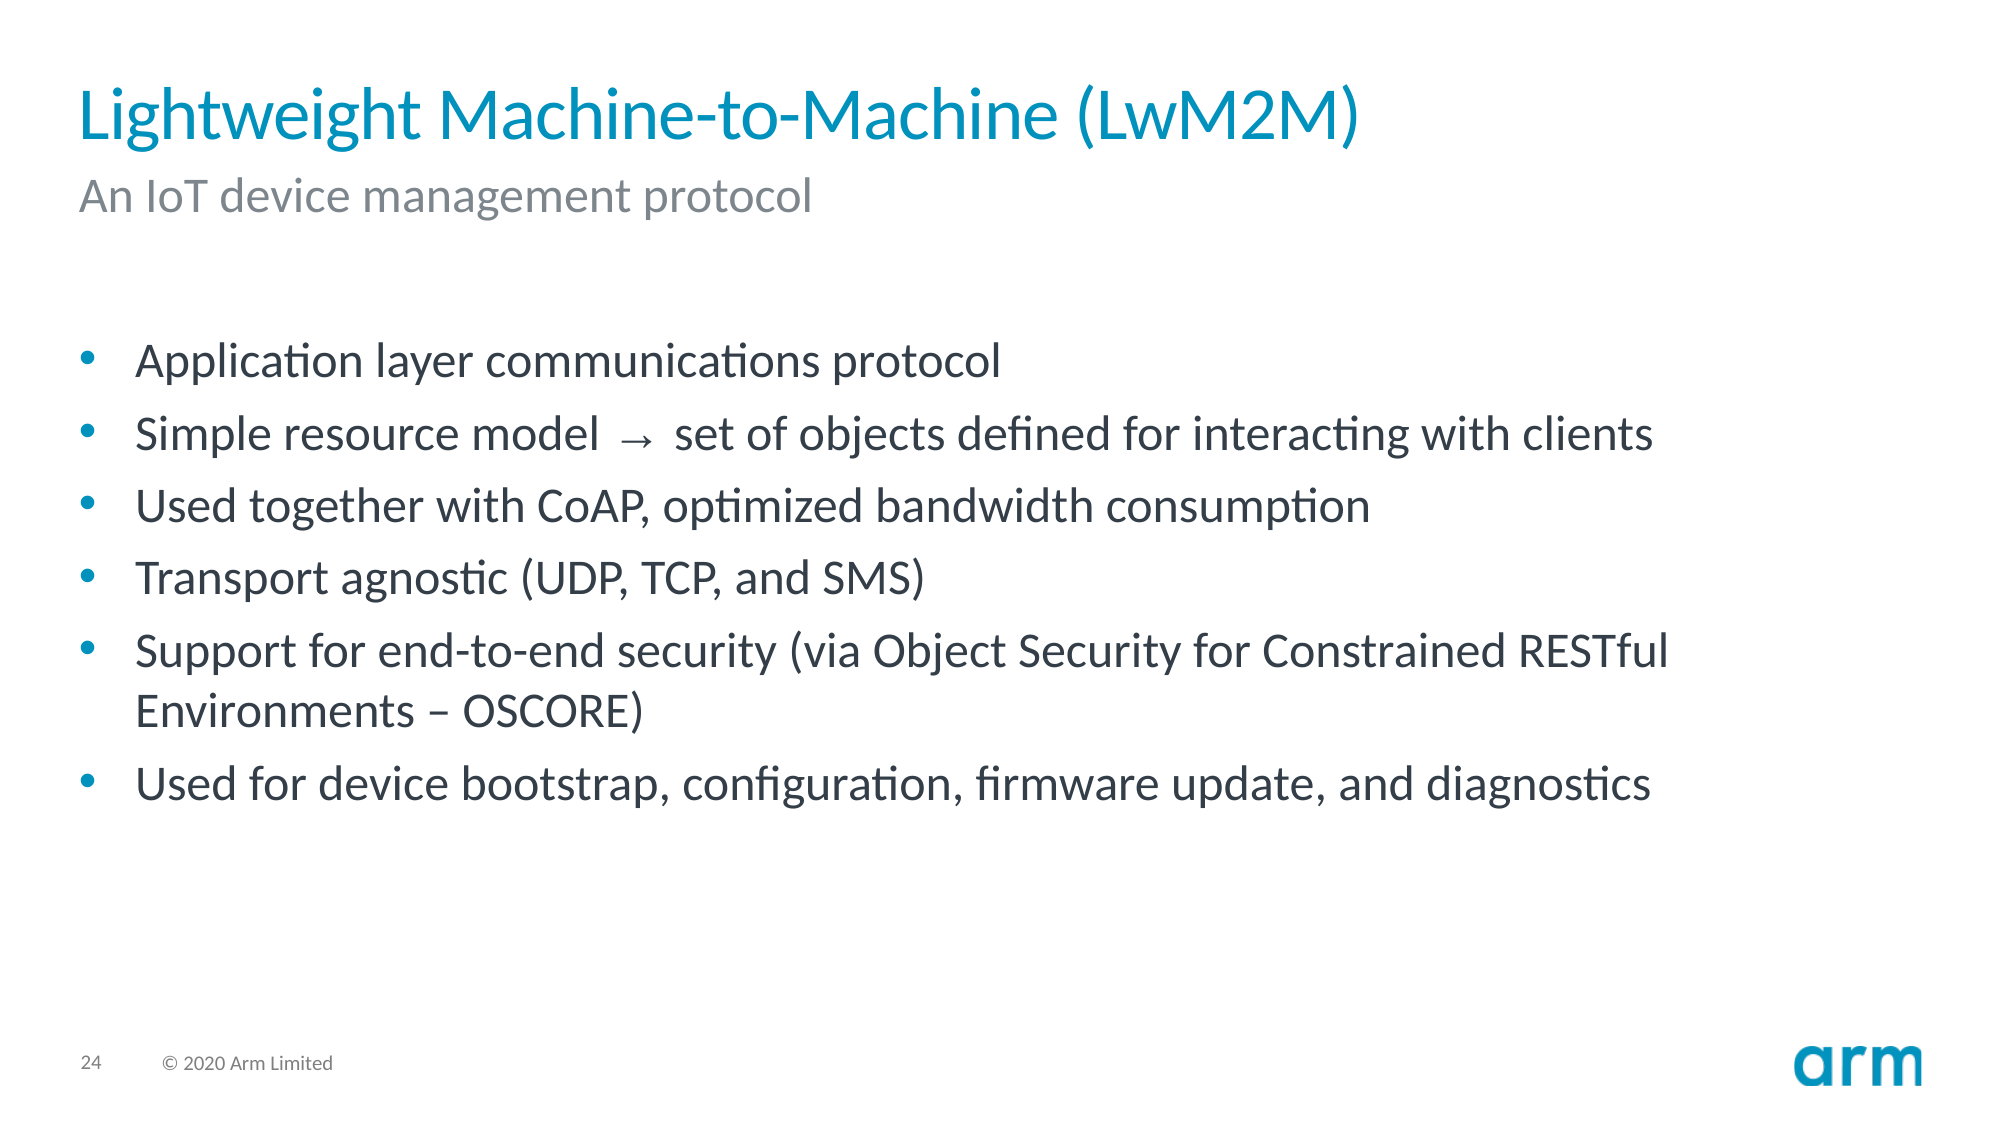

# Lightweight Machine-to-Machine (LwM2M)
An IoT device management protocol

Application layer communications protocol
Simple resource model → set of objects defined for interacting with clients
Used together with CoAP, optimized bandwidth consumption
Transport agnostic (UDP, TCP, and SMS)
Support for end-to-end security (via Object Security for Constrained RESTful Environments – OSCORE)
Used for device bootstrap, configuration, firmware update, and diagnostics